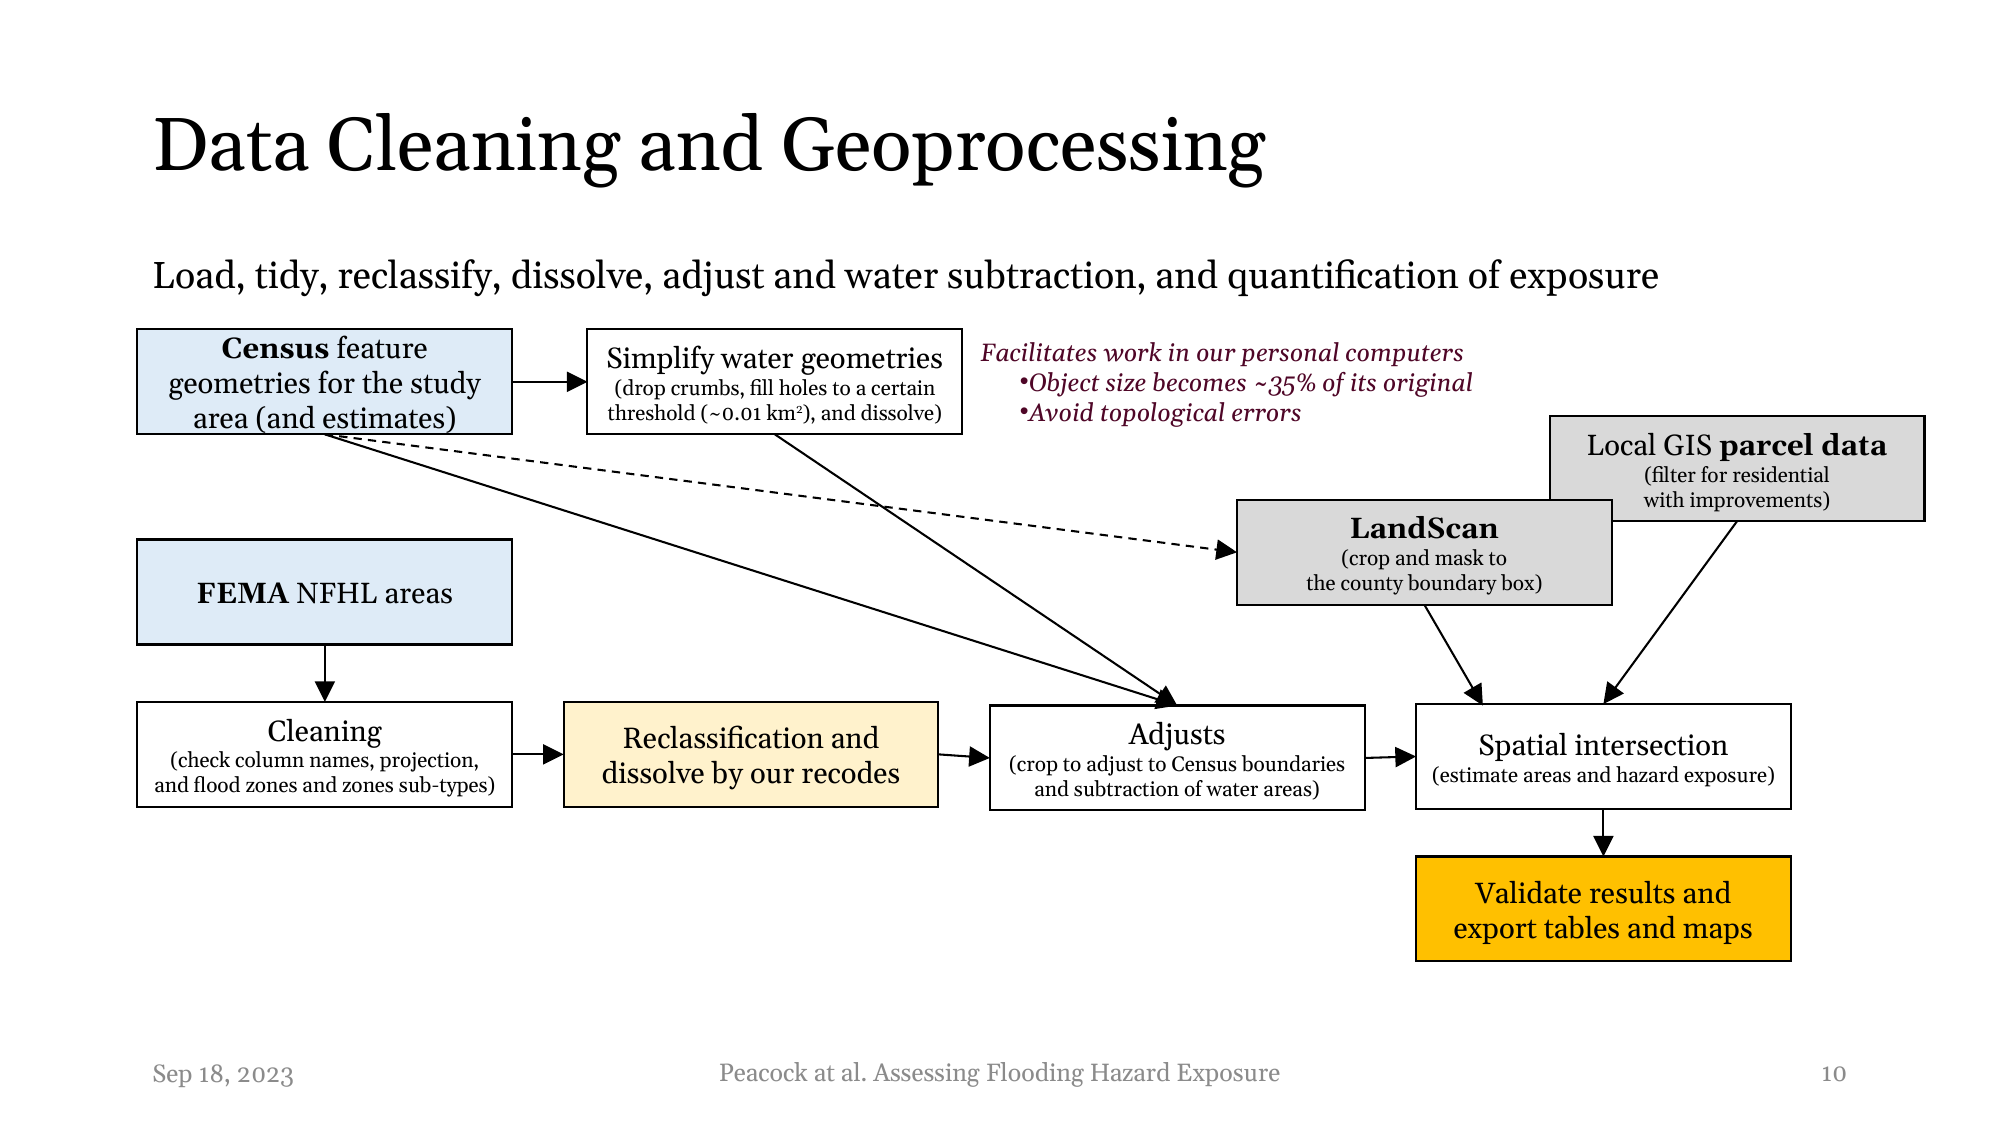

# Data Cleaning and Geoprocessing
Load, tidy, reclassify, dissolve, adjust and water subtraction, and quantification of exposure
Facilitates work in our personal computers
Object size becomes ~35% of its original
Avoid topological errors
Census feature geometries for the study area (and estimates)
Simplify water geometries
(drop crumbs, fill holes to a certain threshold (~0.01 km2), and dissolve)
Local GIS parcel data
(filter for residential
with improvements)
LandScan
(crop and mask to
the county boundary box)
FEMA NFHL areas
Cleaning
(check column names, projection, and flood zones and zones sub-types)
Reclassification and dissolve by our recodes
Spatial intersection
(estimate areas and hazard exposure)
Adjusts
(crop to adjust to Census boundaries and subtraction of water areas)
Validate results and
export tables and maps
Sep 18, 2023
Peacock at al. Assessing Flooding Hazard Exposure
10